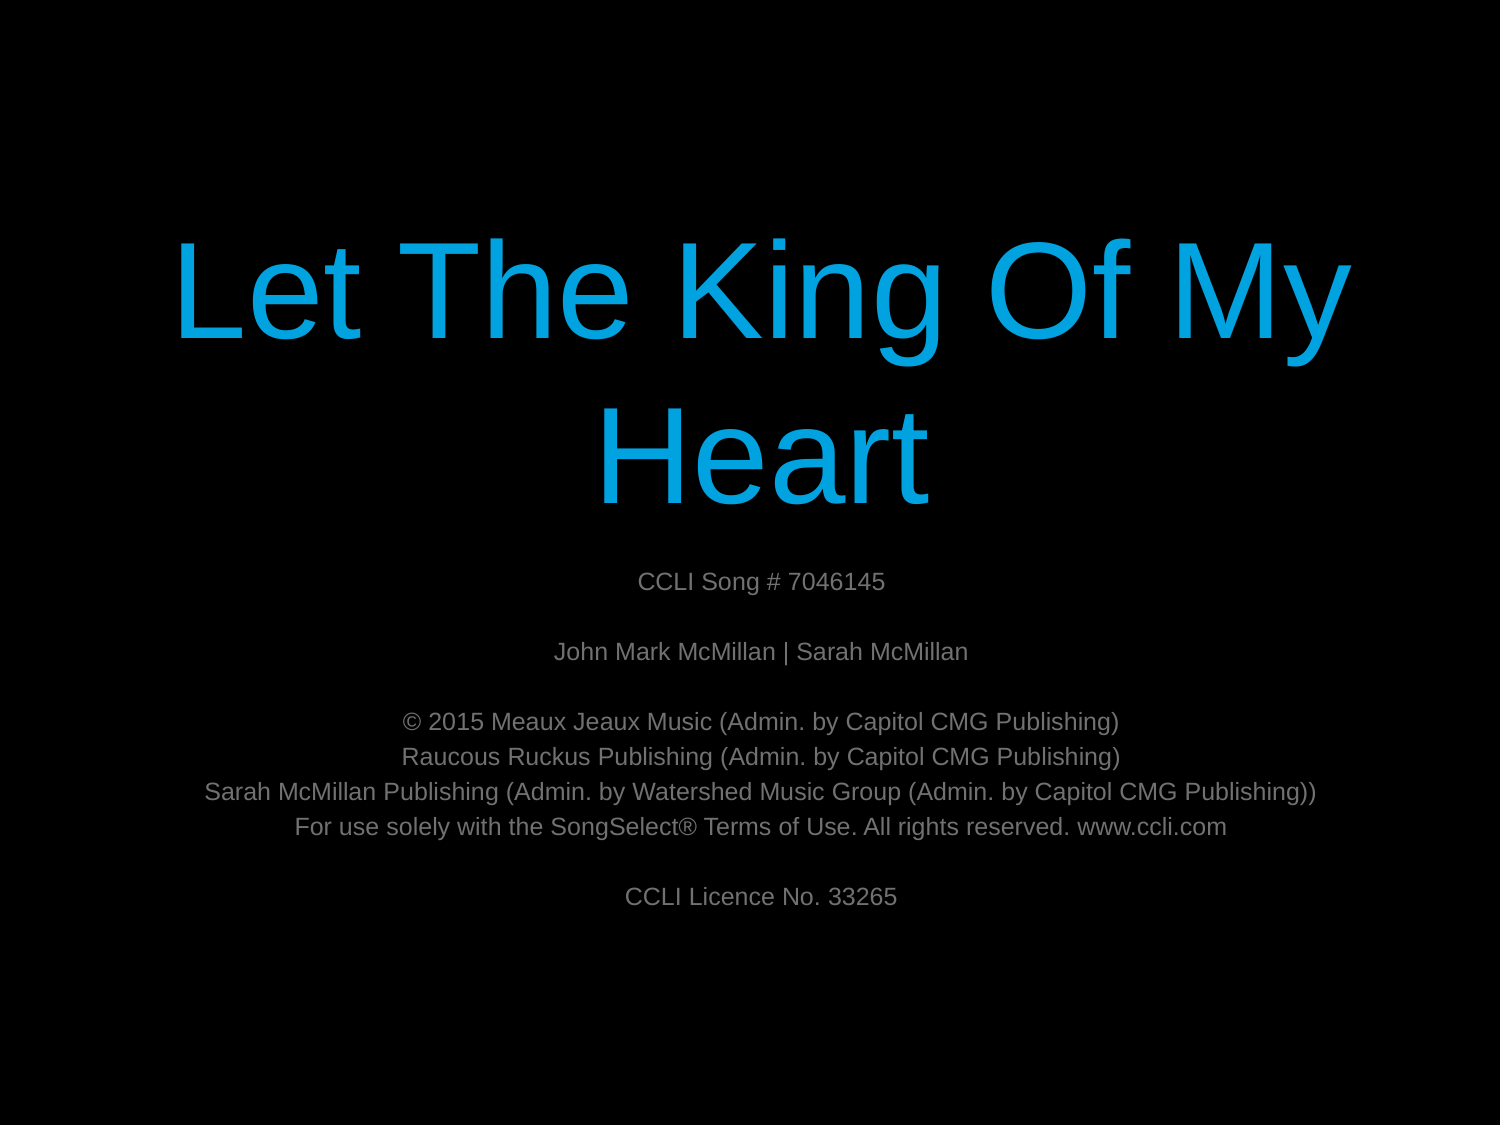

Let The King Of My Heart
CCLI Song # 7046145

John Mark McMillan | Sarah McMillan

© 2015 Meaux Jeaux Music (Admin. by Capitol CMG Publishing)
Raucous Ruckus Publishing (Admin. by Capitol CMG Publishing)
Sarah McMillan Publishing (Admin. by Watershed Music Group (Admin. by Capitol CMG Publishing))
For use solely with the SongSelect® Terms of Use. All rights reserved. www.ccli.com

CCLI Licence No. 33265